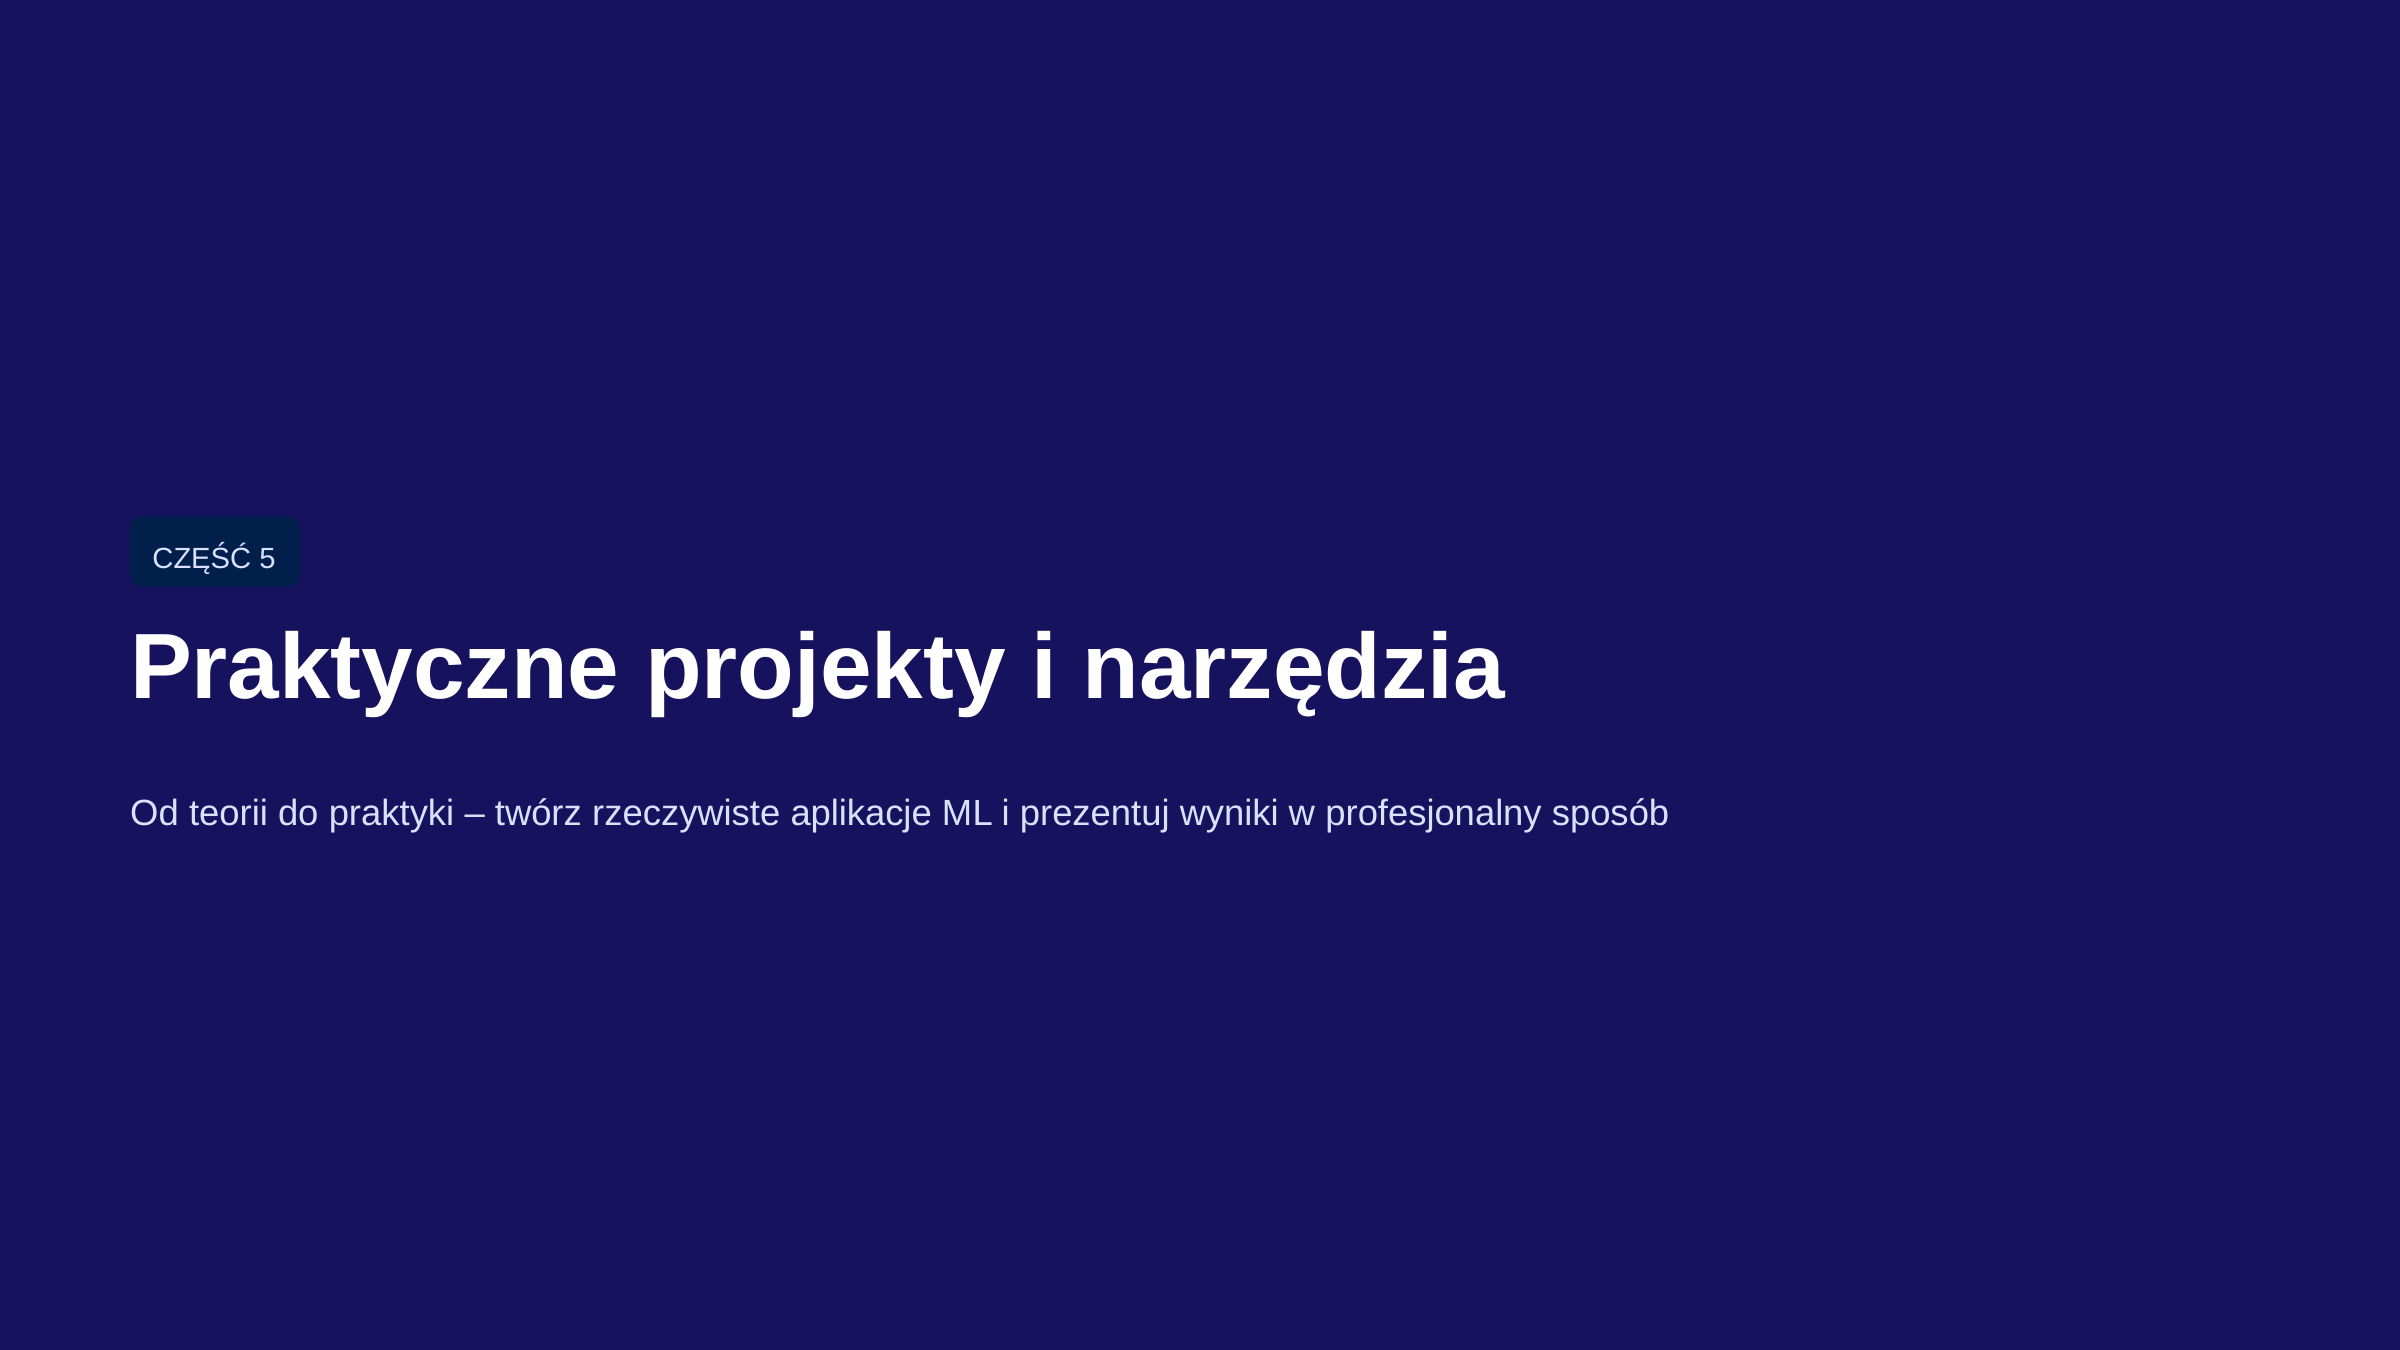

CZĘŚĆ 5
Praktyczne projekty i narzędzia
Od teorii do praktyki – twórz rzeczywiste aplikacje ML i prezentuj wyniki w profesjonalny sposób